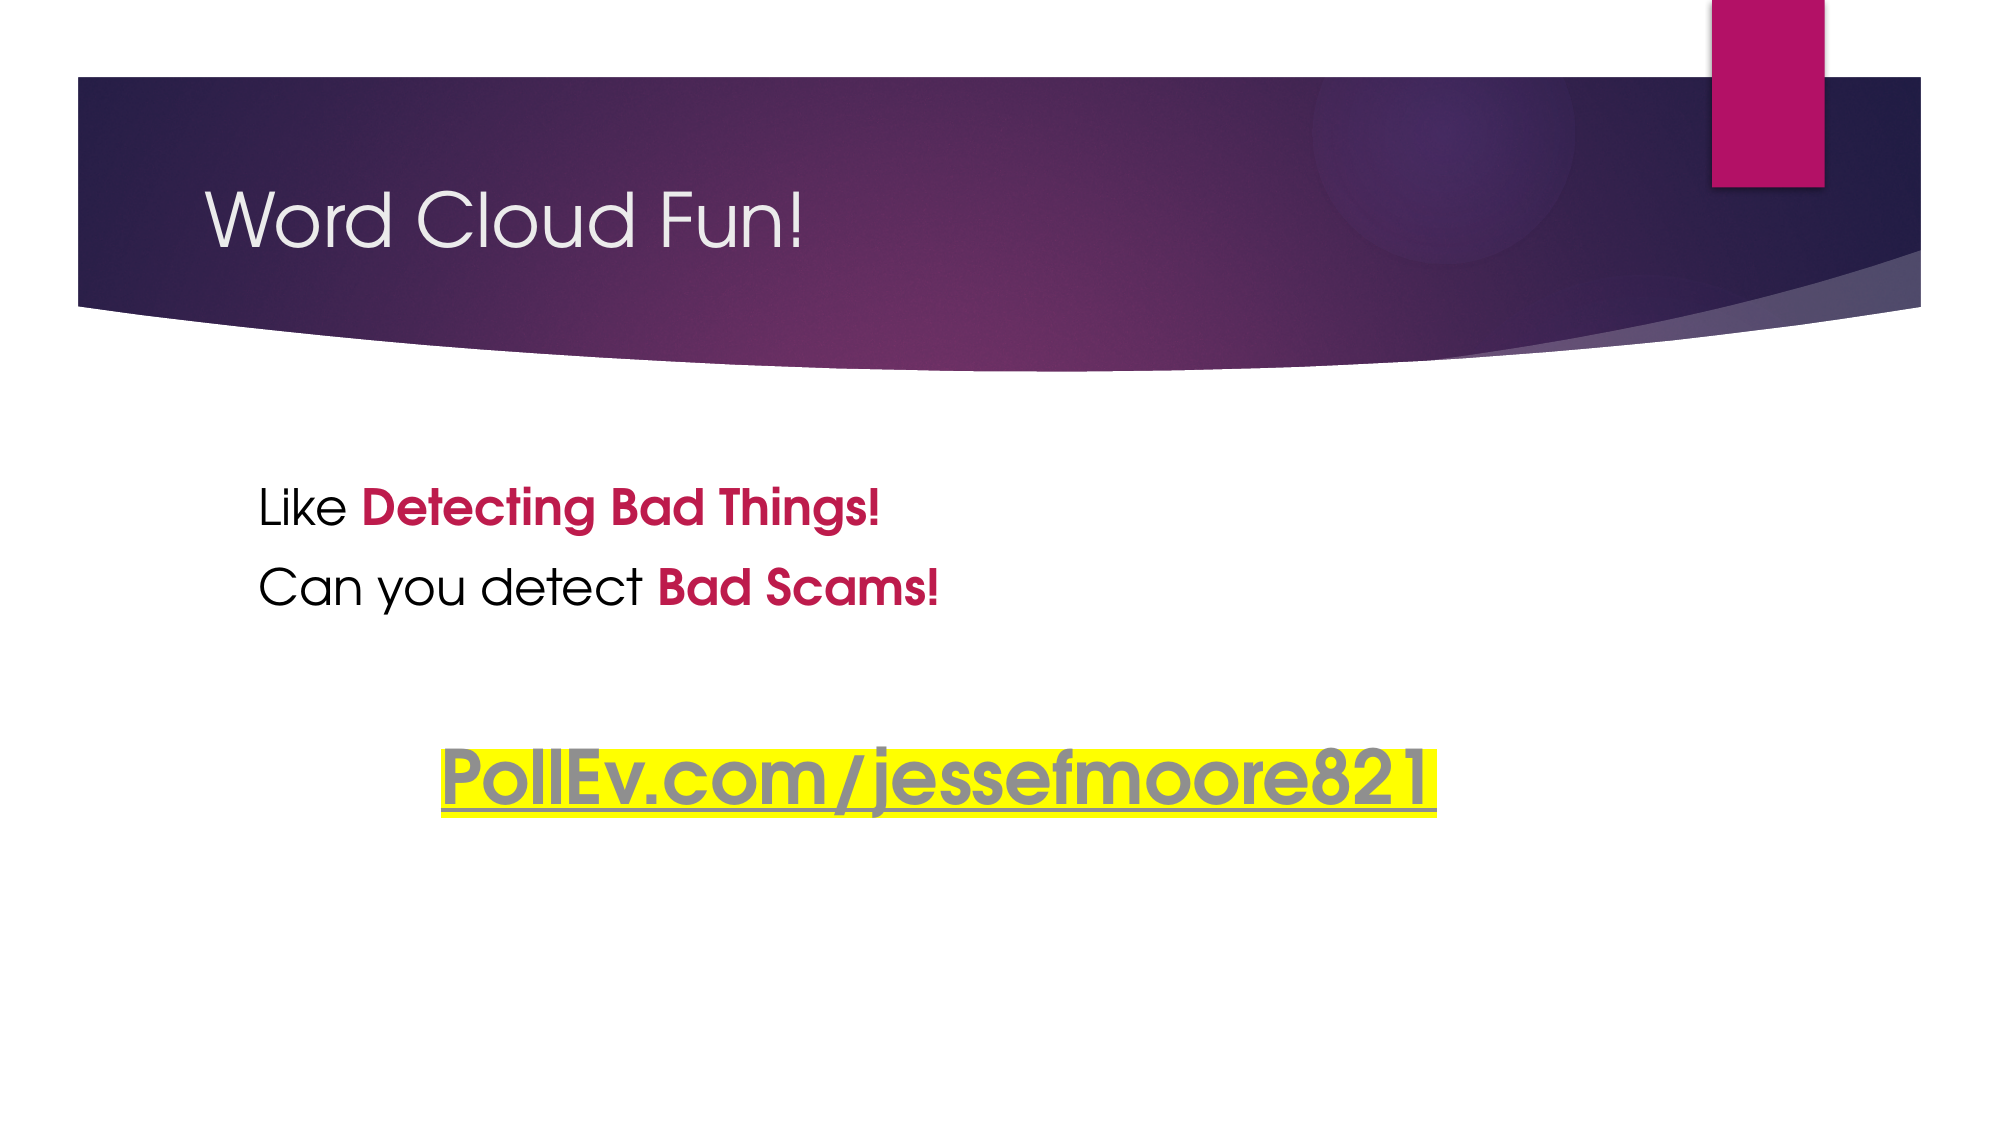

# Word Cloud Fun!
Like Detecting Bad Things!

Can you detect Bad Scams!
PollEv.com/jessefmoore821